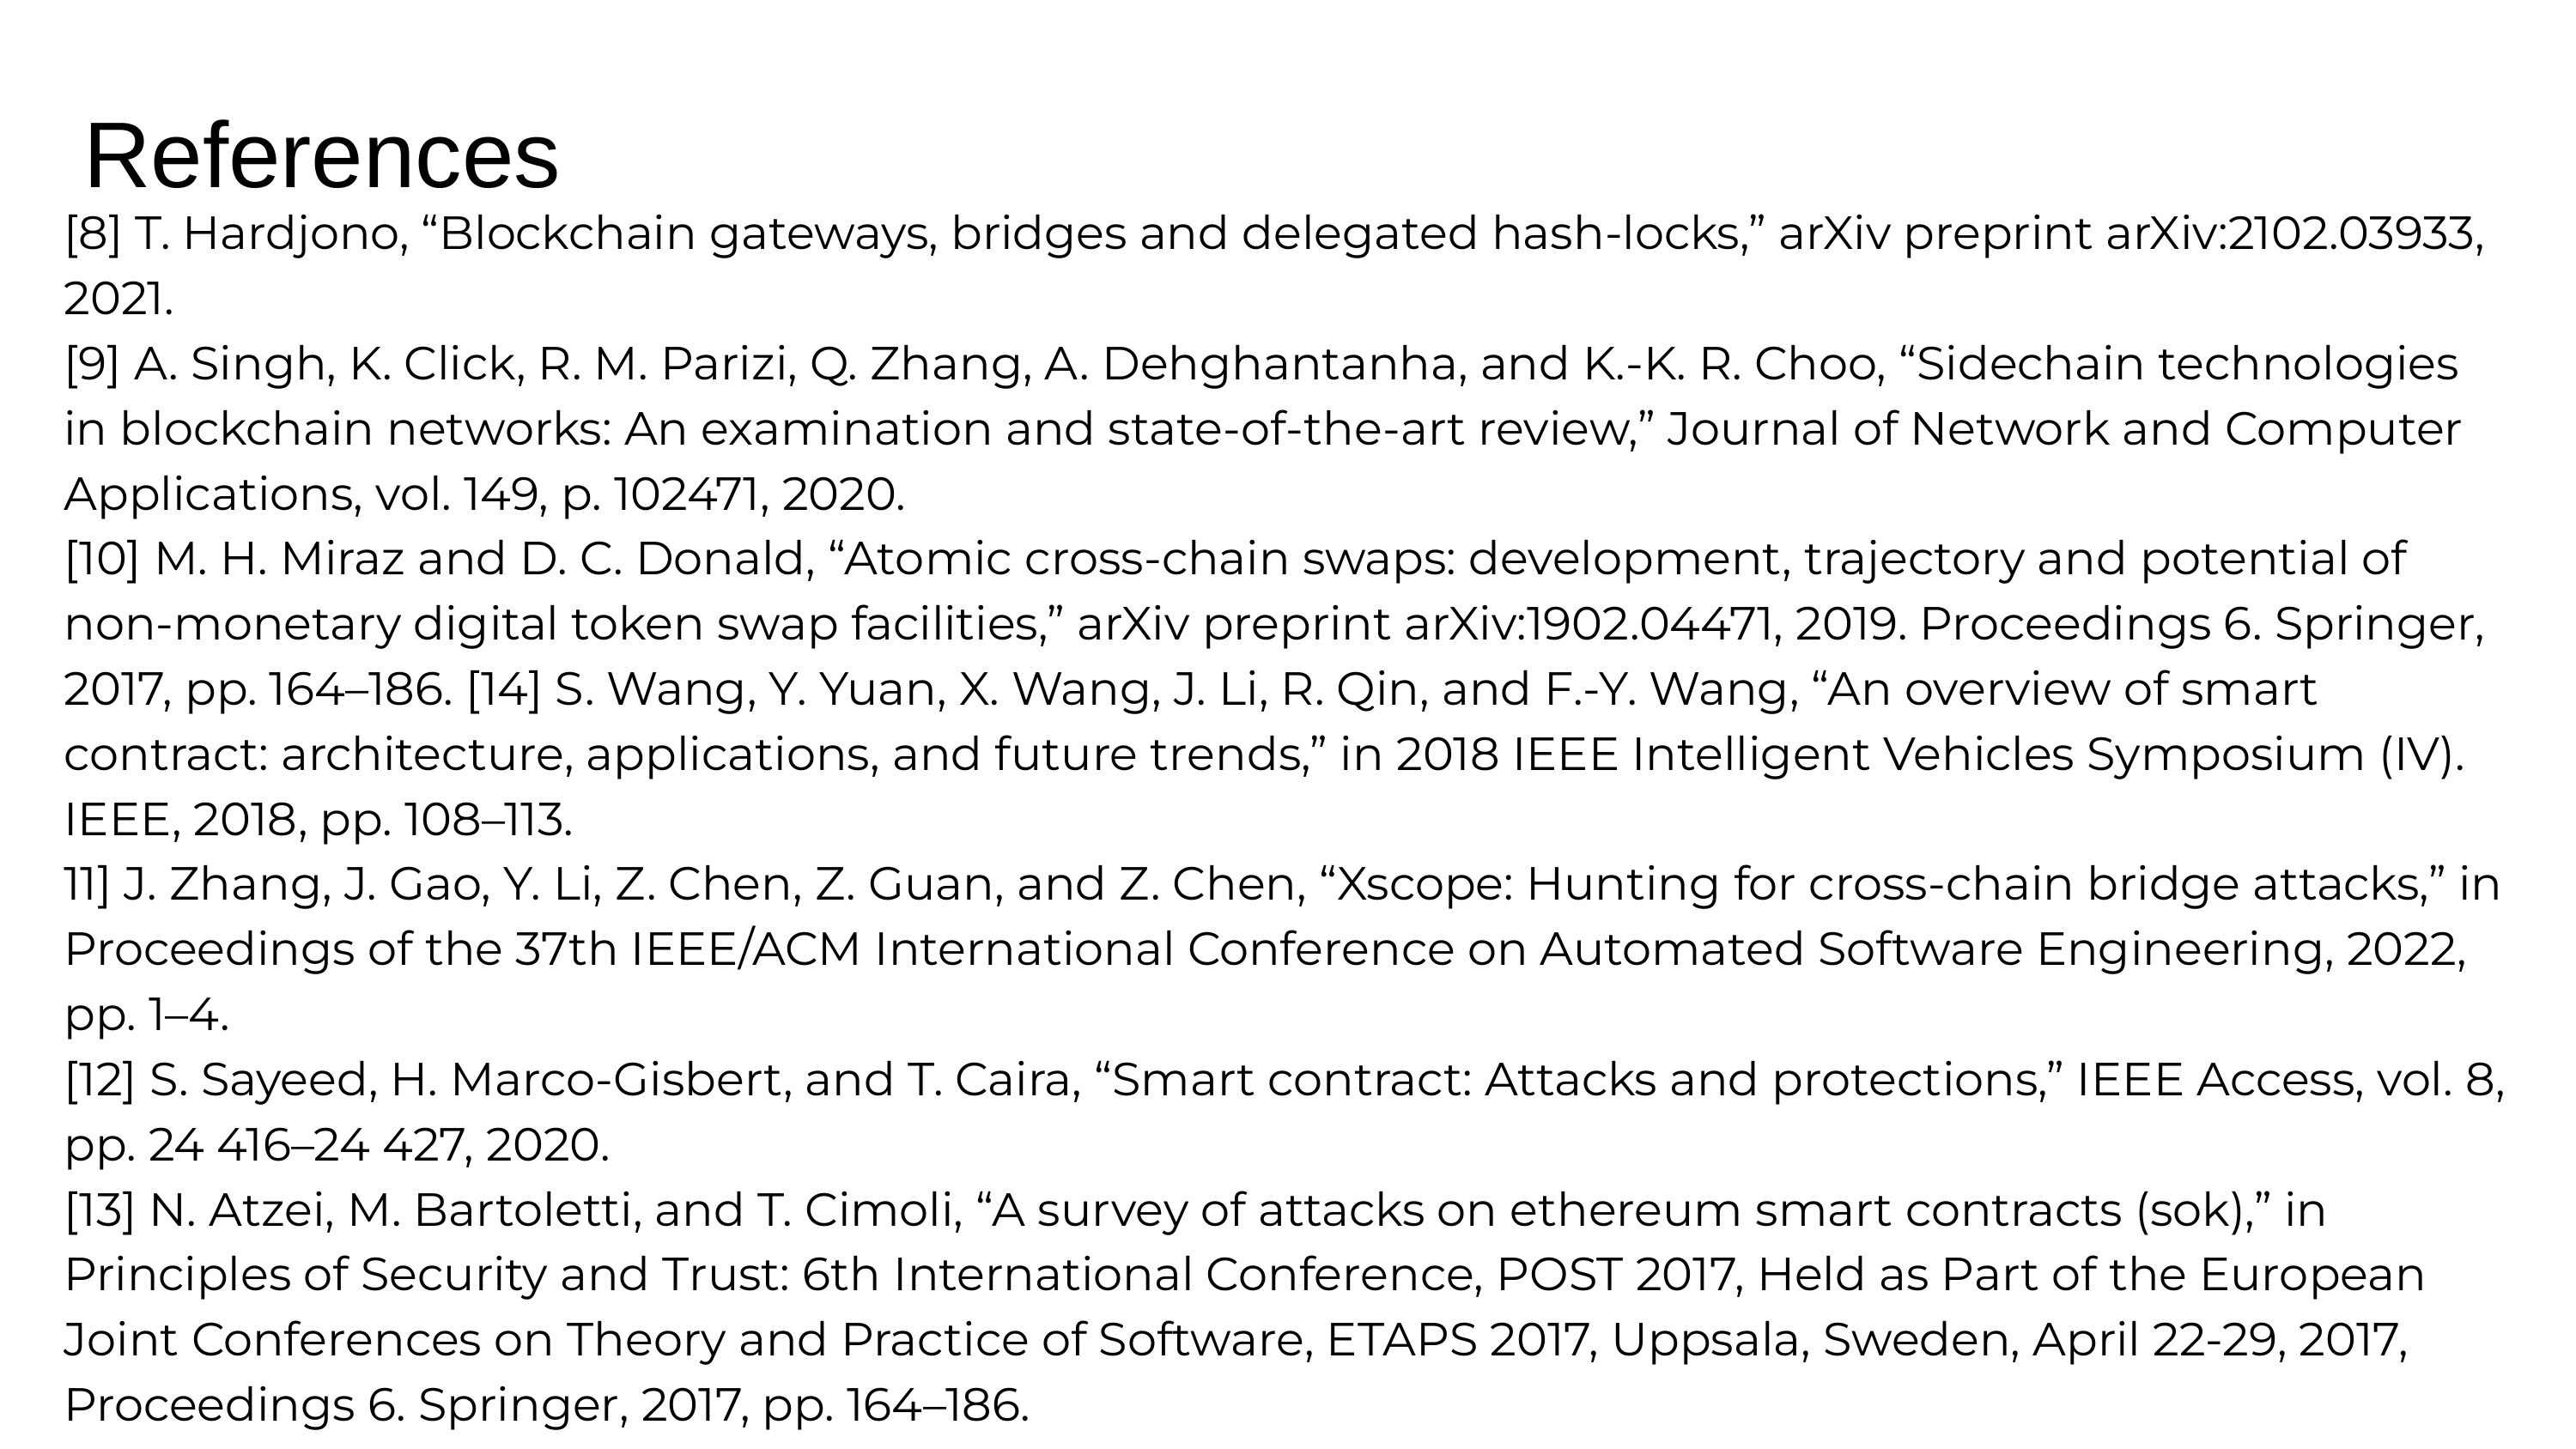

References
[8] T. Hardjono, “Blockchain gateways, bridges and delegated hash-locks,” arXiv preprint arXiv:2102.03933, 2021.
[9] A. Singh, K. Click, R. M. Parizi, Q. Zhang, A. Dehghantanha, and K.-K. R. Choo, “Sidechain technologies in blockchain networks: An examination and state-of-the-art review,” Journal of Network and Computer Applications, vol. 149, p. 102471, 2020.
[10] M. H. Miraz and D. C. Donald, “Atomic cross-chain swaps: development, trajectory and potential of non-monetary digital token swap facilities,” arXiv preprint arXiv:1902.04471, 2019. Proceedings 6. Springer, 2017, pp. 164–186. [14] S. Wang, Y. Yuan, X. Wang, J. Li, R. Qin, and F.-Y. Wang, “An overview of smart contract: architecture, applications, and future trends,” in 2018 IEEE Intelligent Vehicles Symposium (IV). IEEE, 2018, pp. 108–113.
11] J. Zhang, J. Gao, Y. Li, Z. Chen, Z. Guan, and Z. Chen, “Xscope: Hunting for cross-chain bridge attacks,” in Proceedings of the 37th IEEE/ACM International Conference on Automated Software Engineering, 2022, pp. 1–4.
[12] S. Sayeed, H. Marco-Gisbert, and T. Caira, “Smart contract: Attacks and protections,” IEEE Access, vol. 8, pp. 24 416–24 427, 2020.
[13] N. Atzei, M. Bartoletti, and T. Cimoli, “A survey of attacks on ethereum smart contracts (sok),” in Principles of Security and Trust: 6th International Conference, POST 2017, Held as Part of the European Joint Conferences on Theory and Practice of Software, ETAPS 2017, Uppsala, Sweden, April 22-29, 2017, Proceedings 6. Springer, 2017, pp. 164–186.